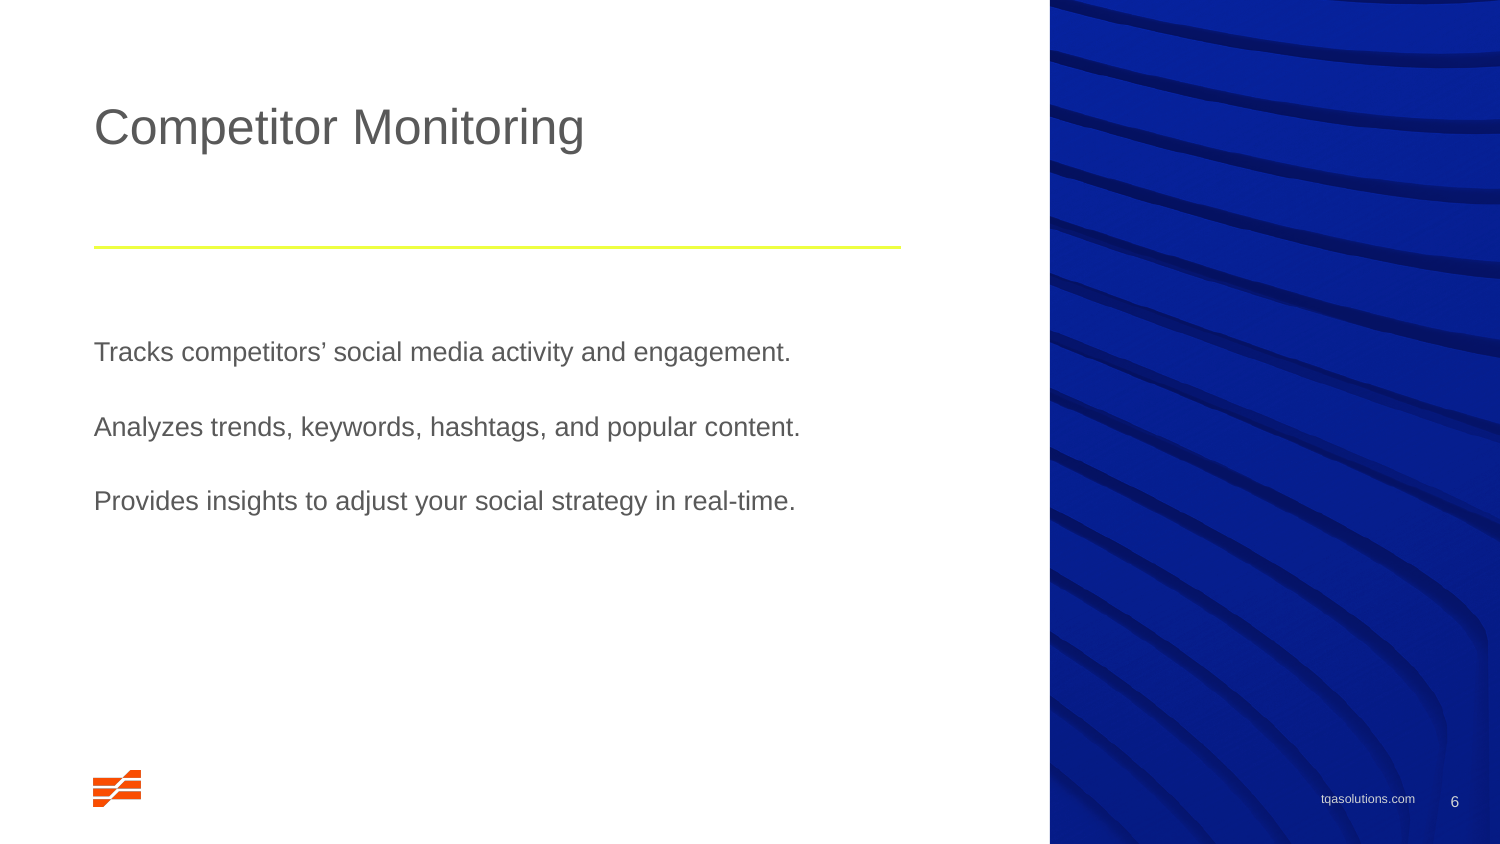

# Competitor Monitoring

Tracks competitors’ social media activity and engagement.

Analyzes trends, keywords, hashtags, and popular content.

Provides insights to adjust your social strategy in real-time.